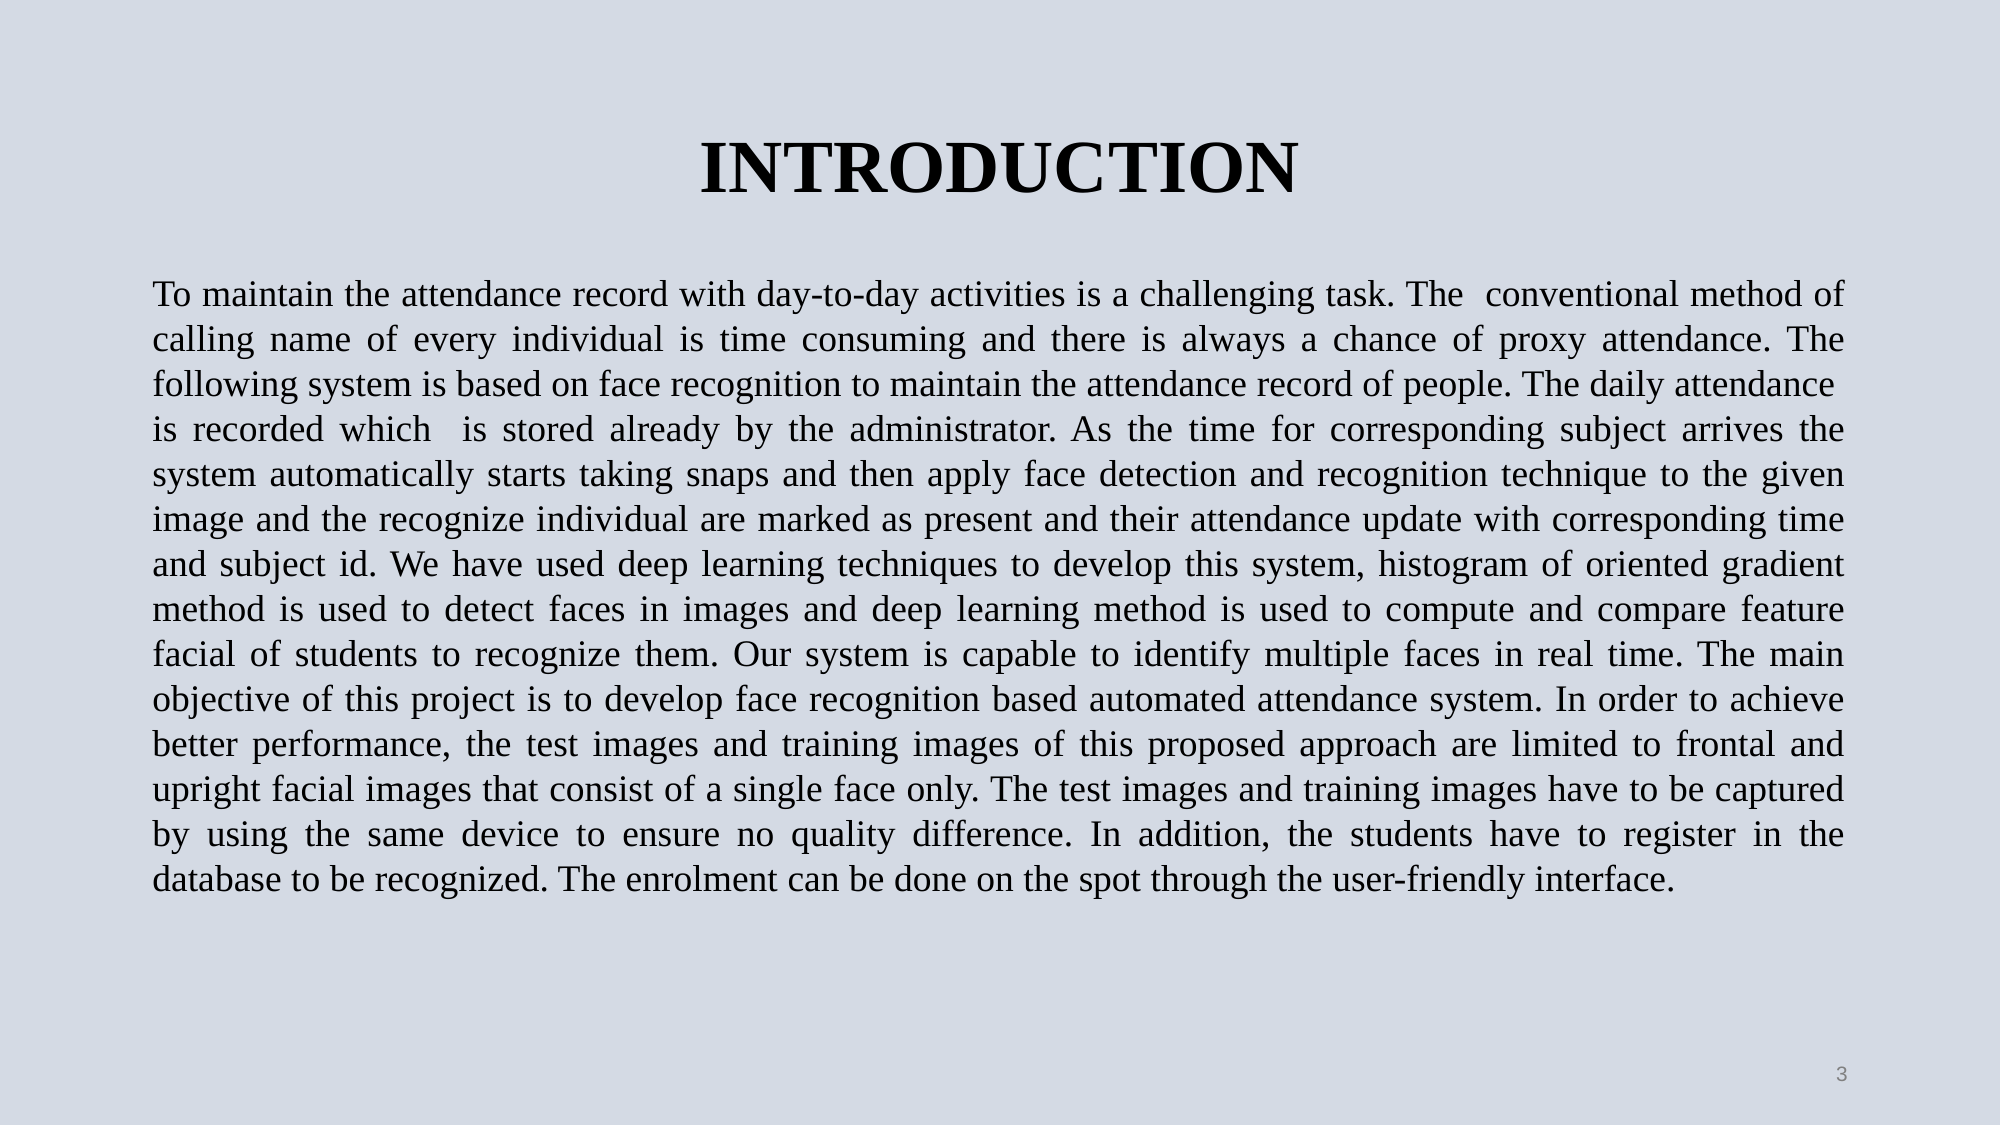

# INTRODUCTION
To maintain the attendance record with day-to-day activities is a challenging task. The  conventional method of calling name of every individual is time consuming and there is always a chance of proxy attendance. The following system is based on face recognition to maintain the attendance record of people. The daily attendance  is recorded which  is stored already by the administrator. As the time for corresponding subject arrives the system automatically starts taking snaps and then apply face detection and recognition technique to the given image and the recognize individual are marked as present and their attendance update with corresponding time and subject id. We have used deep learning techniques to develop this system, histogram of oriented gradient method is used to detect faces in images and deep learning method is used to compute and compare feature facial of students to recognize them. Our system is capable to identify multiple faces in real time. The main objective of this project is to develop face recognition based automated attendance system. In order to achieve better performance, the test images and training images of this proposed approach are limited to frontal and upright facial images that consist of a single face only. The test images and training images have to be captured by using the same device to ensure no quality difference. In addition, the students have to register in the database to be recognized. The enrolment can be done on the spot through the user-friendly interface.

3